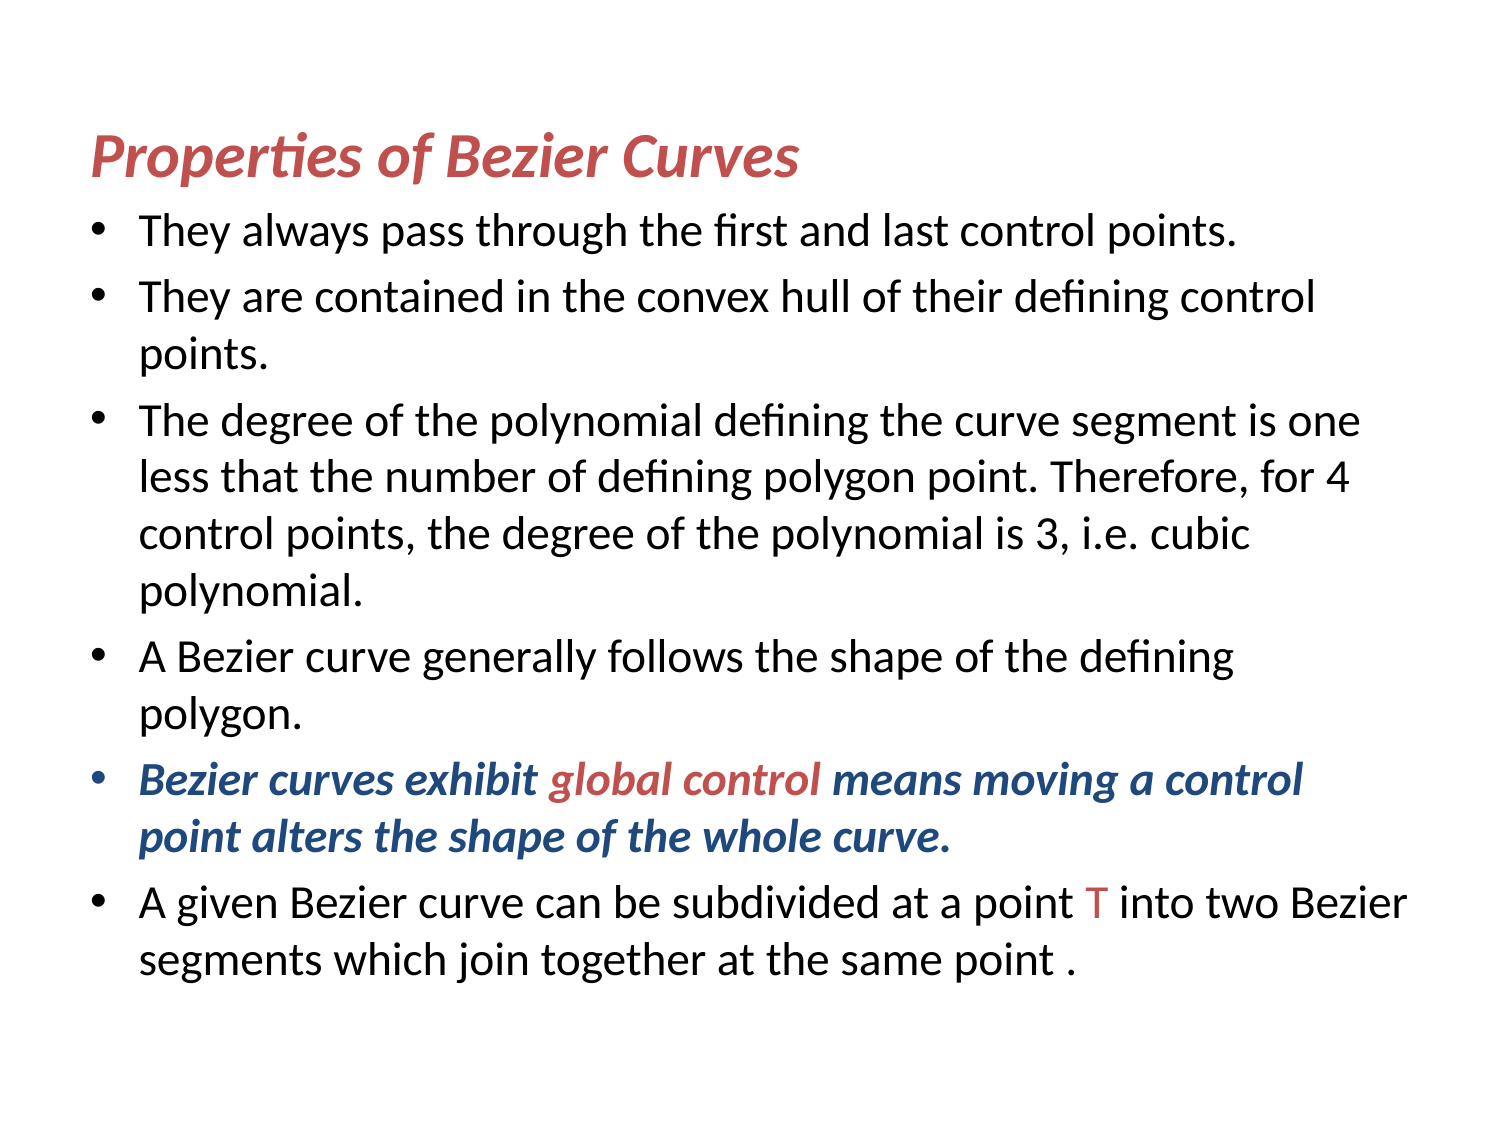

Properties of Bezier Curves
They always pass through the first and last control points.
They are contained in the convex hull of their defining control points.
The degree of the polynomial defining the curve segment is one less that the number of defining polygon point. Therefore, for 4 control points, the degree of the polynomial is 3, i.e. cubic polynomial.
A Bezier curve generally follows the shape of the defining polygon.
Bezier curves exhibit global control means moving a control point alters the shape of the whole curve.
A given Bezier curve can be subdivided at a point T into two Bezier segments which join together at the same point .